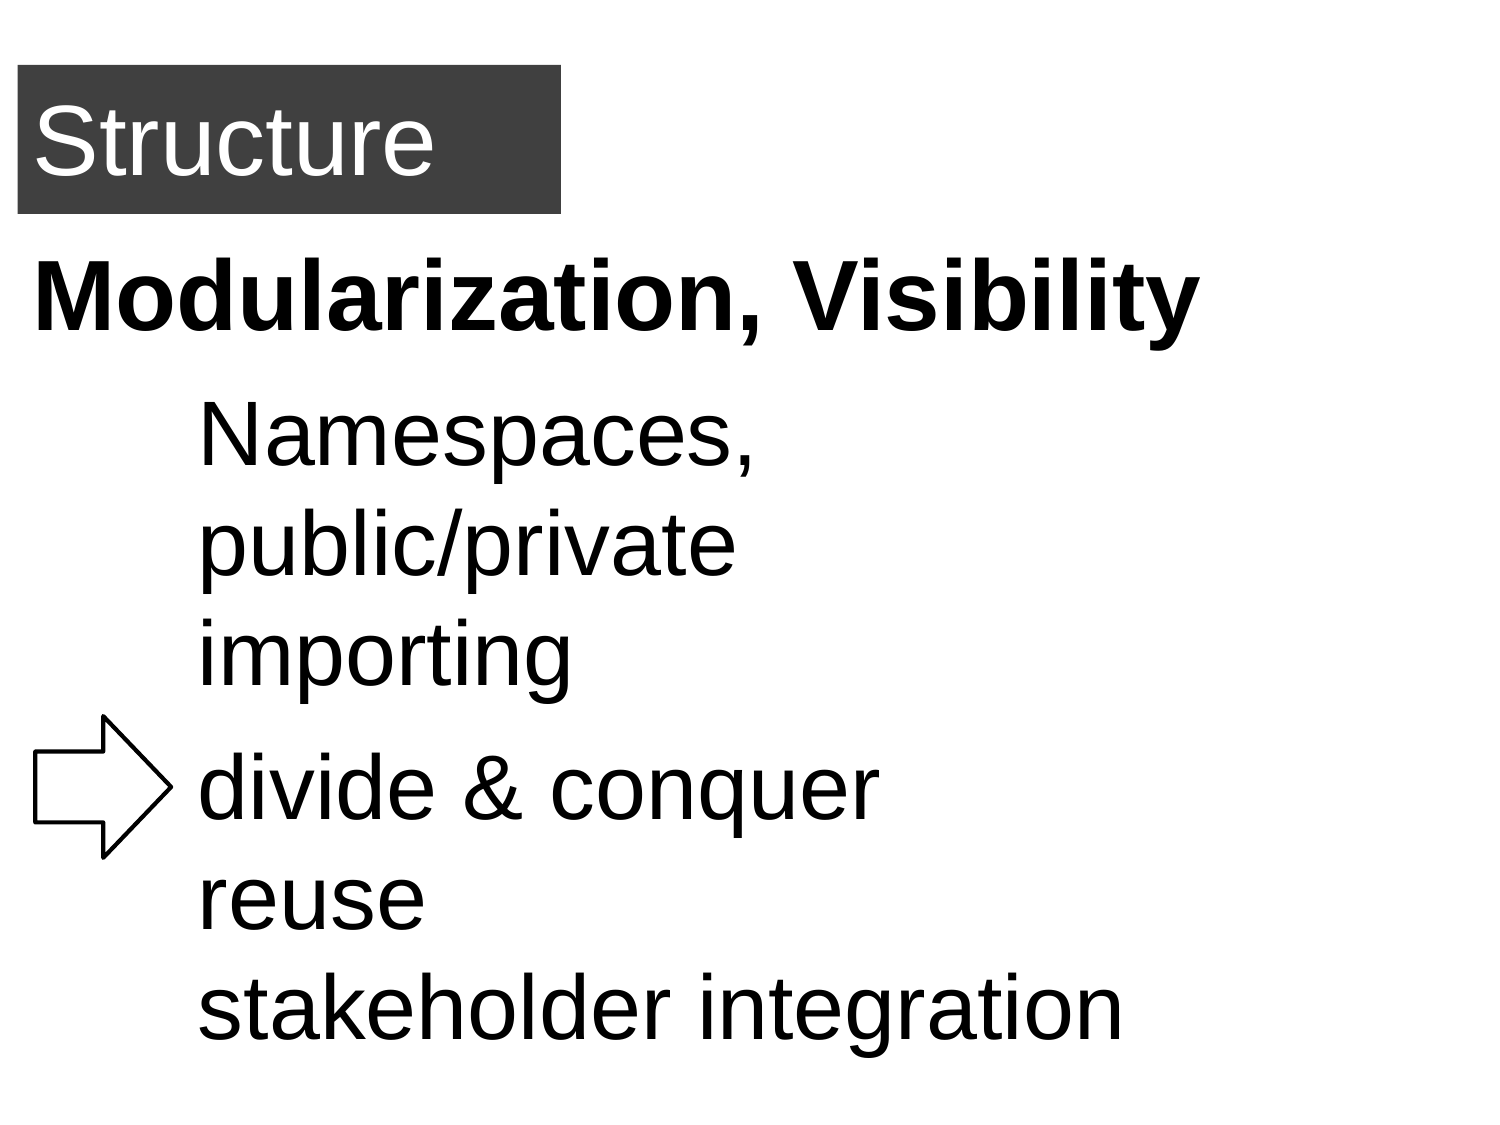

Structure
Modularization, Visibility
Namespaces,
public/private
importing

divide & conquer
reuse
stakeholder integration